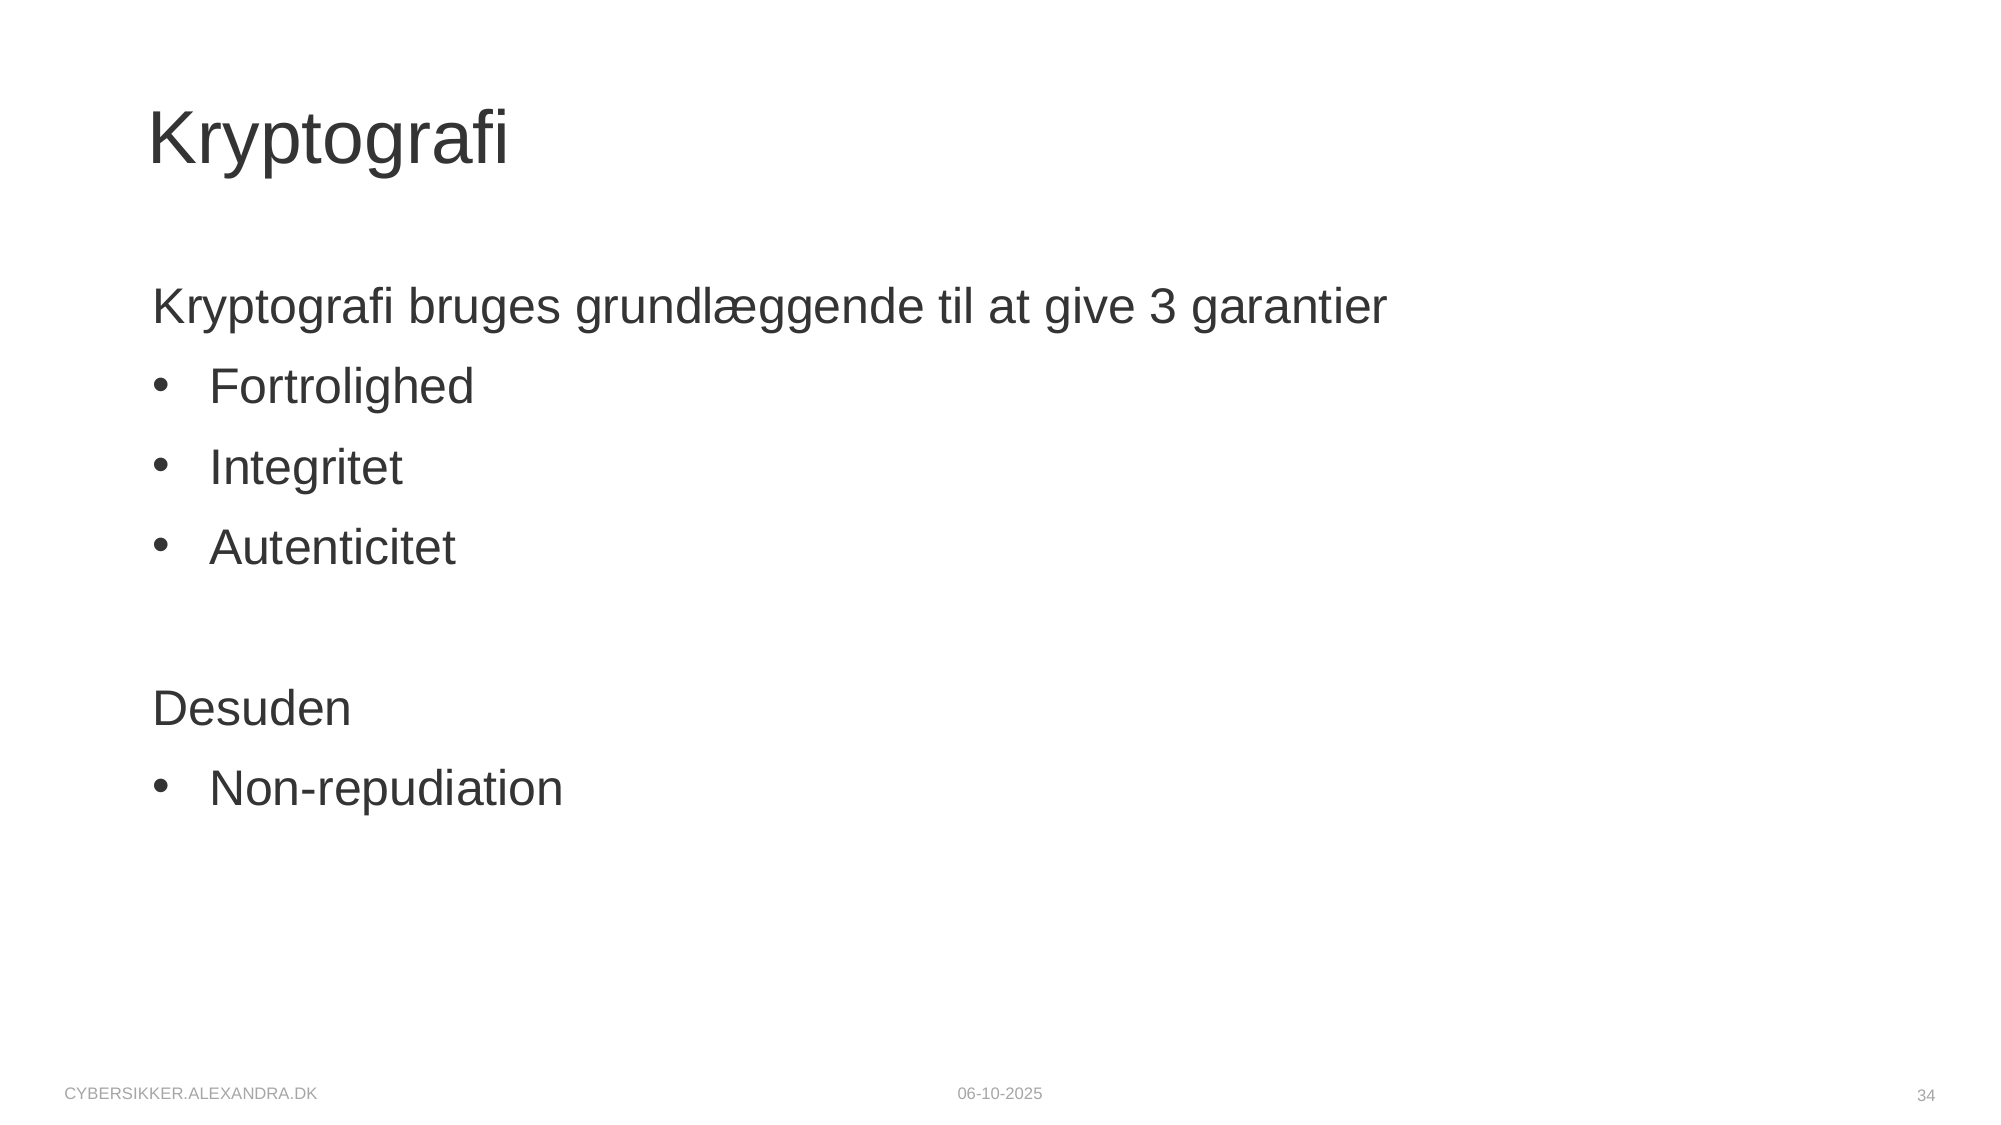

# Kryptografi
Kryptografi bruges grundlæggende til at give 3 garantier
Fortrolighed
Integritet
Autenticitet

Desuden
Non-repudiation

cybersikker.alexandra.dk
06-10-2025
34